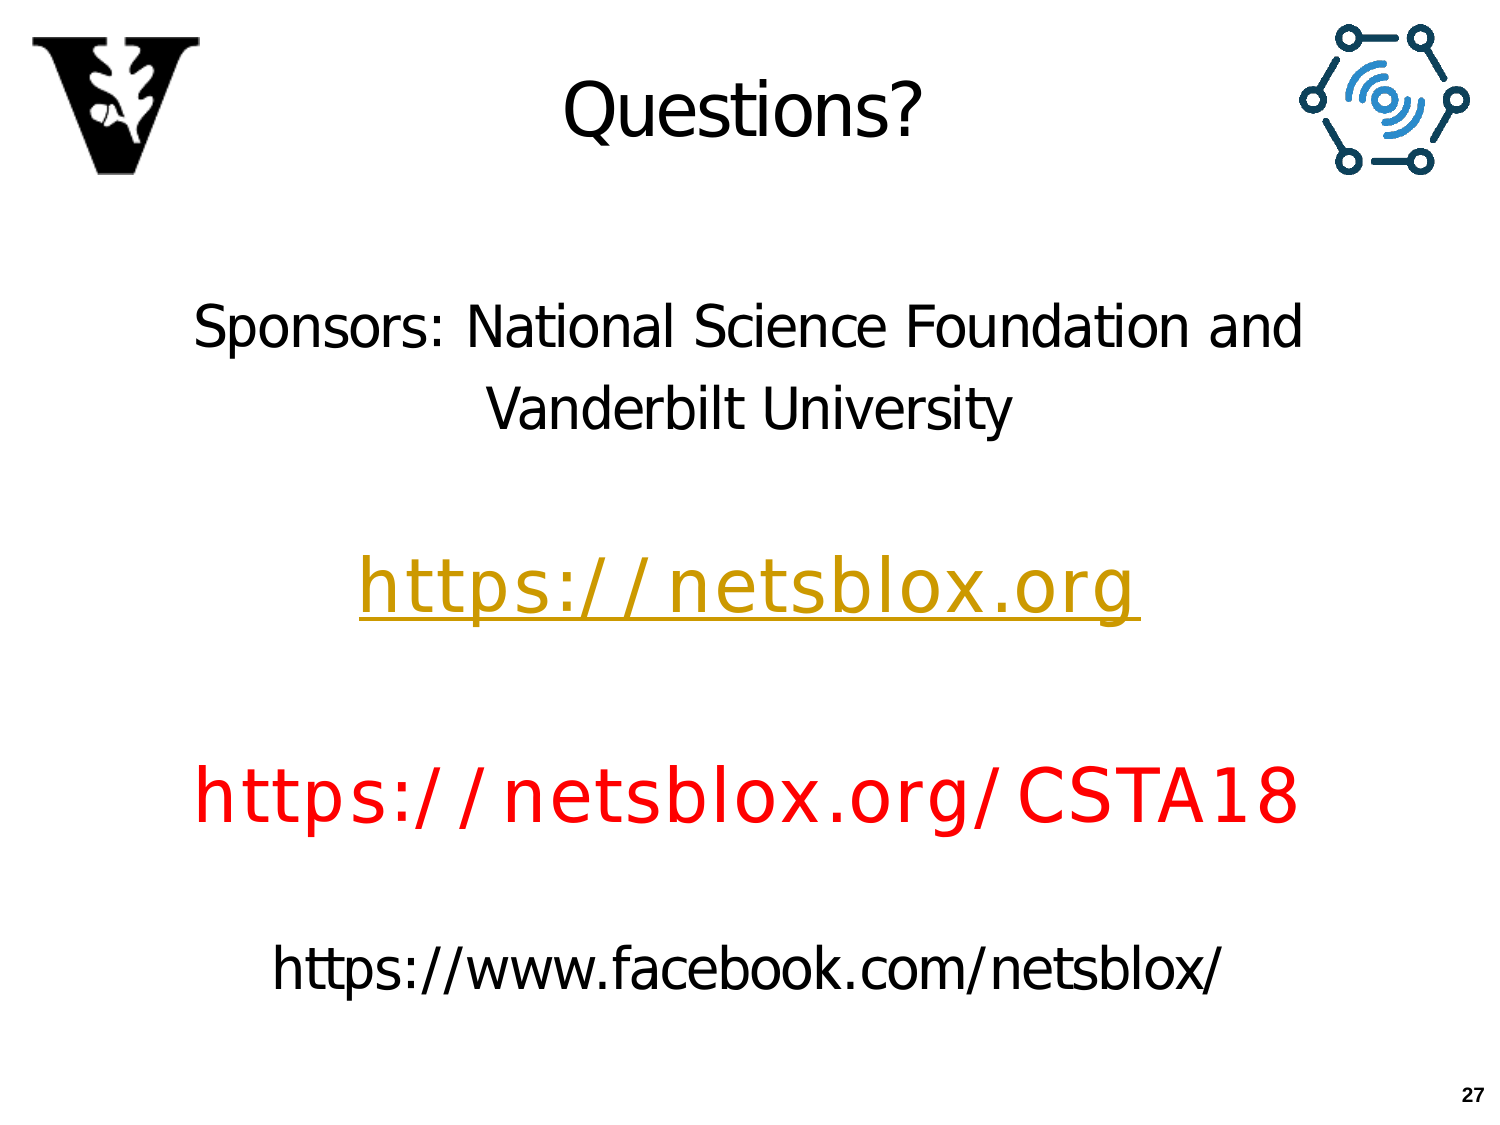

# Questions?

Sponsors: National Science Foundation and
Vanderbilt University

https://netsblox.org

https://netsblox.org/CSTA18

https://www.facebook.com/netsblox/

27